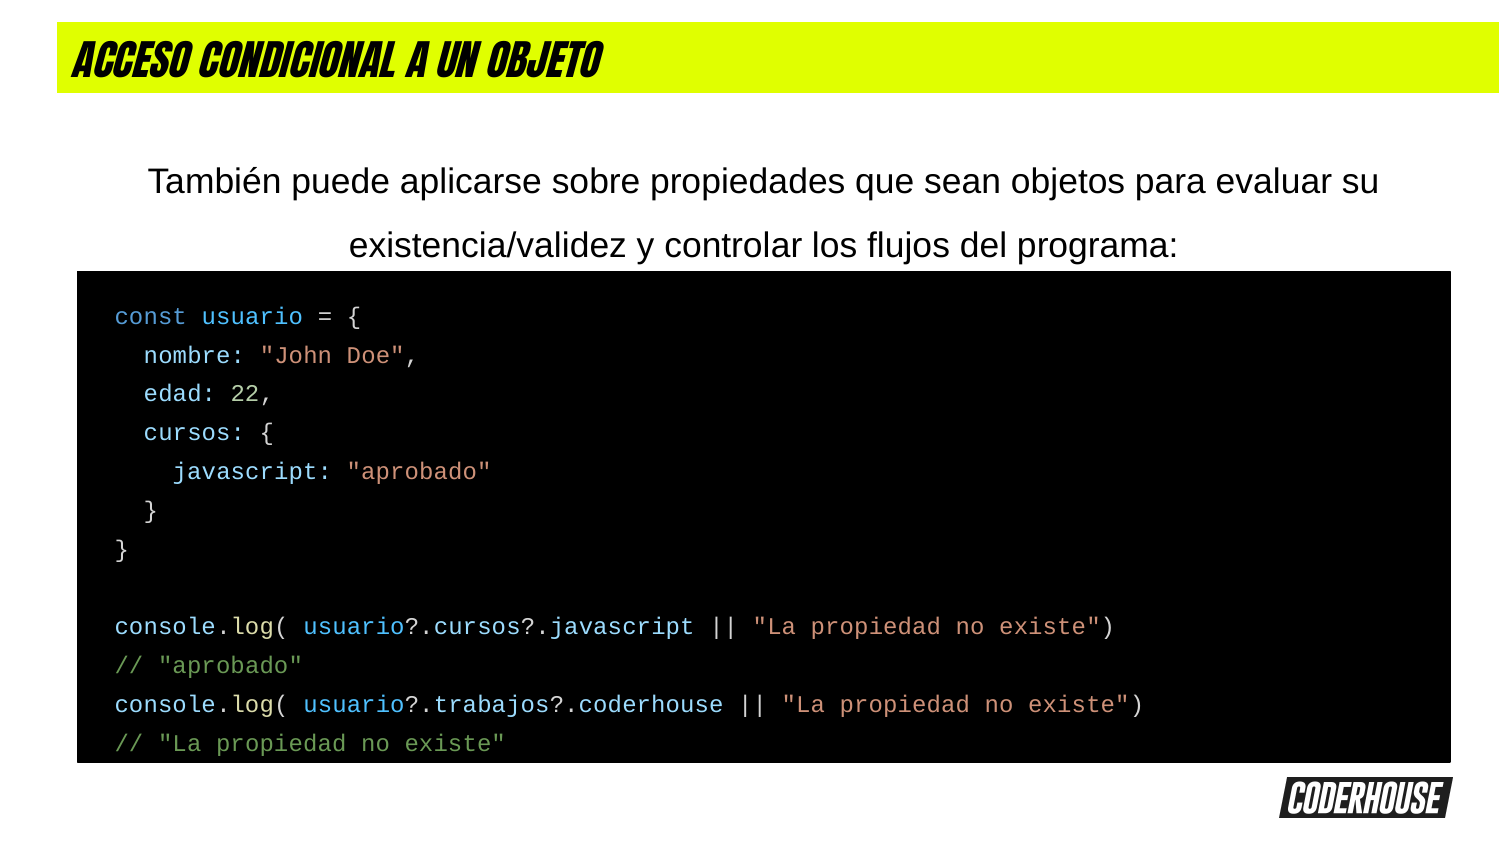

ACCESO CONDICIONAL A UN OBJETO
También puede aplicarse sobre propiedades que sean objetos para evaluar su existencia/validez y controlar los flujos del programa:

const usuario = {
  nombre: "John Doe",
  edad: 22,
  cursos: {
    javascript: "aprobado"
  }
}

console.log( usuario?.cursos?.javascript || "La propiedad no existe")
// "aprobado"
console.log( usuario?.trabajos?.coderhouse || "La propiedad no existe")
// "La propiedad no existe"